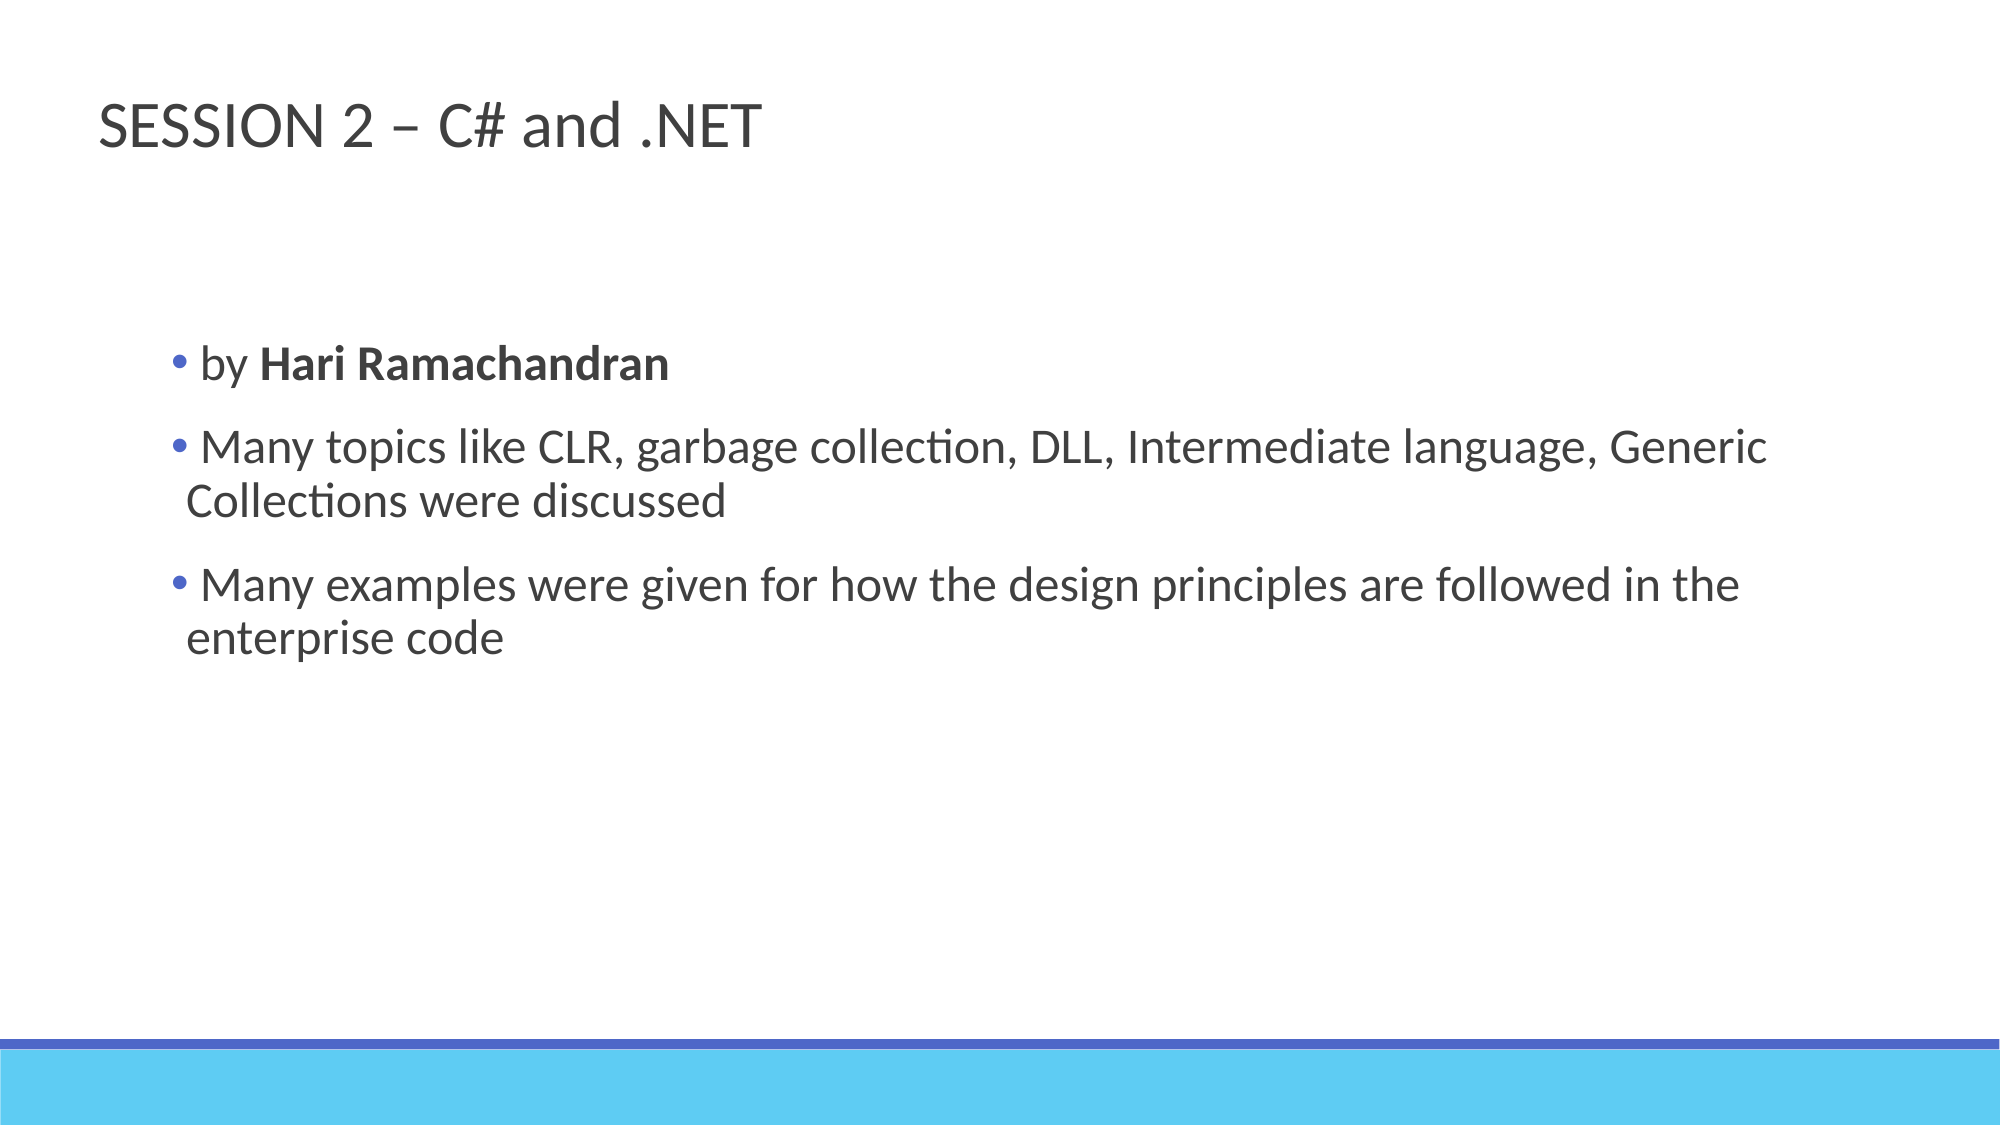

SESSION 2 – C# and .NET
 by Hari Ramachandran
 Many topics like CLR, garbage collection, DLL, Intermediate language, Generic Collections were discussed
 Many examples were given for how the design principles are followed in the enterprise code